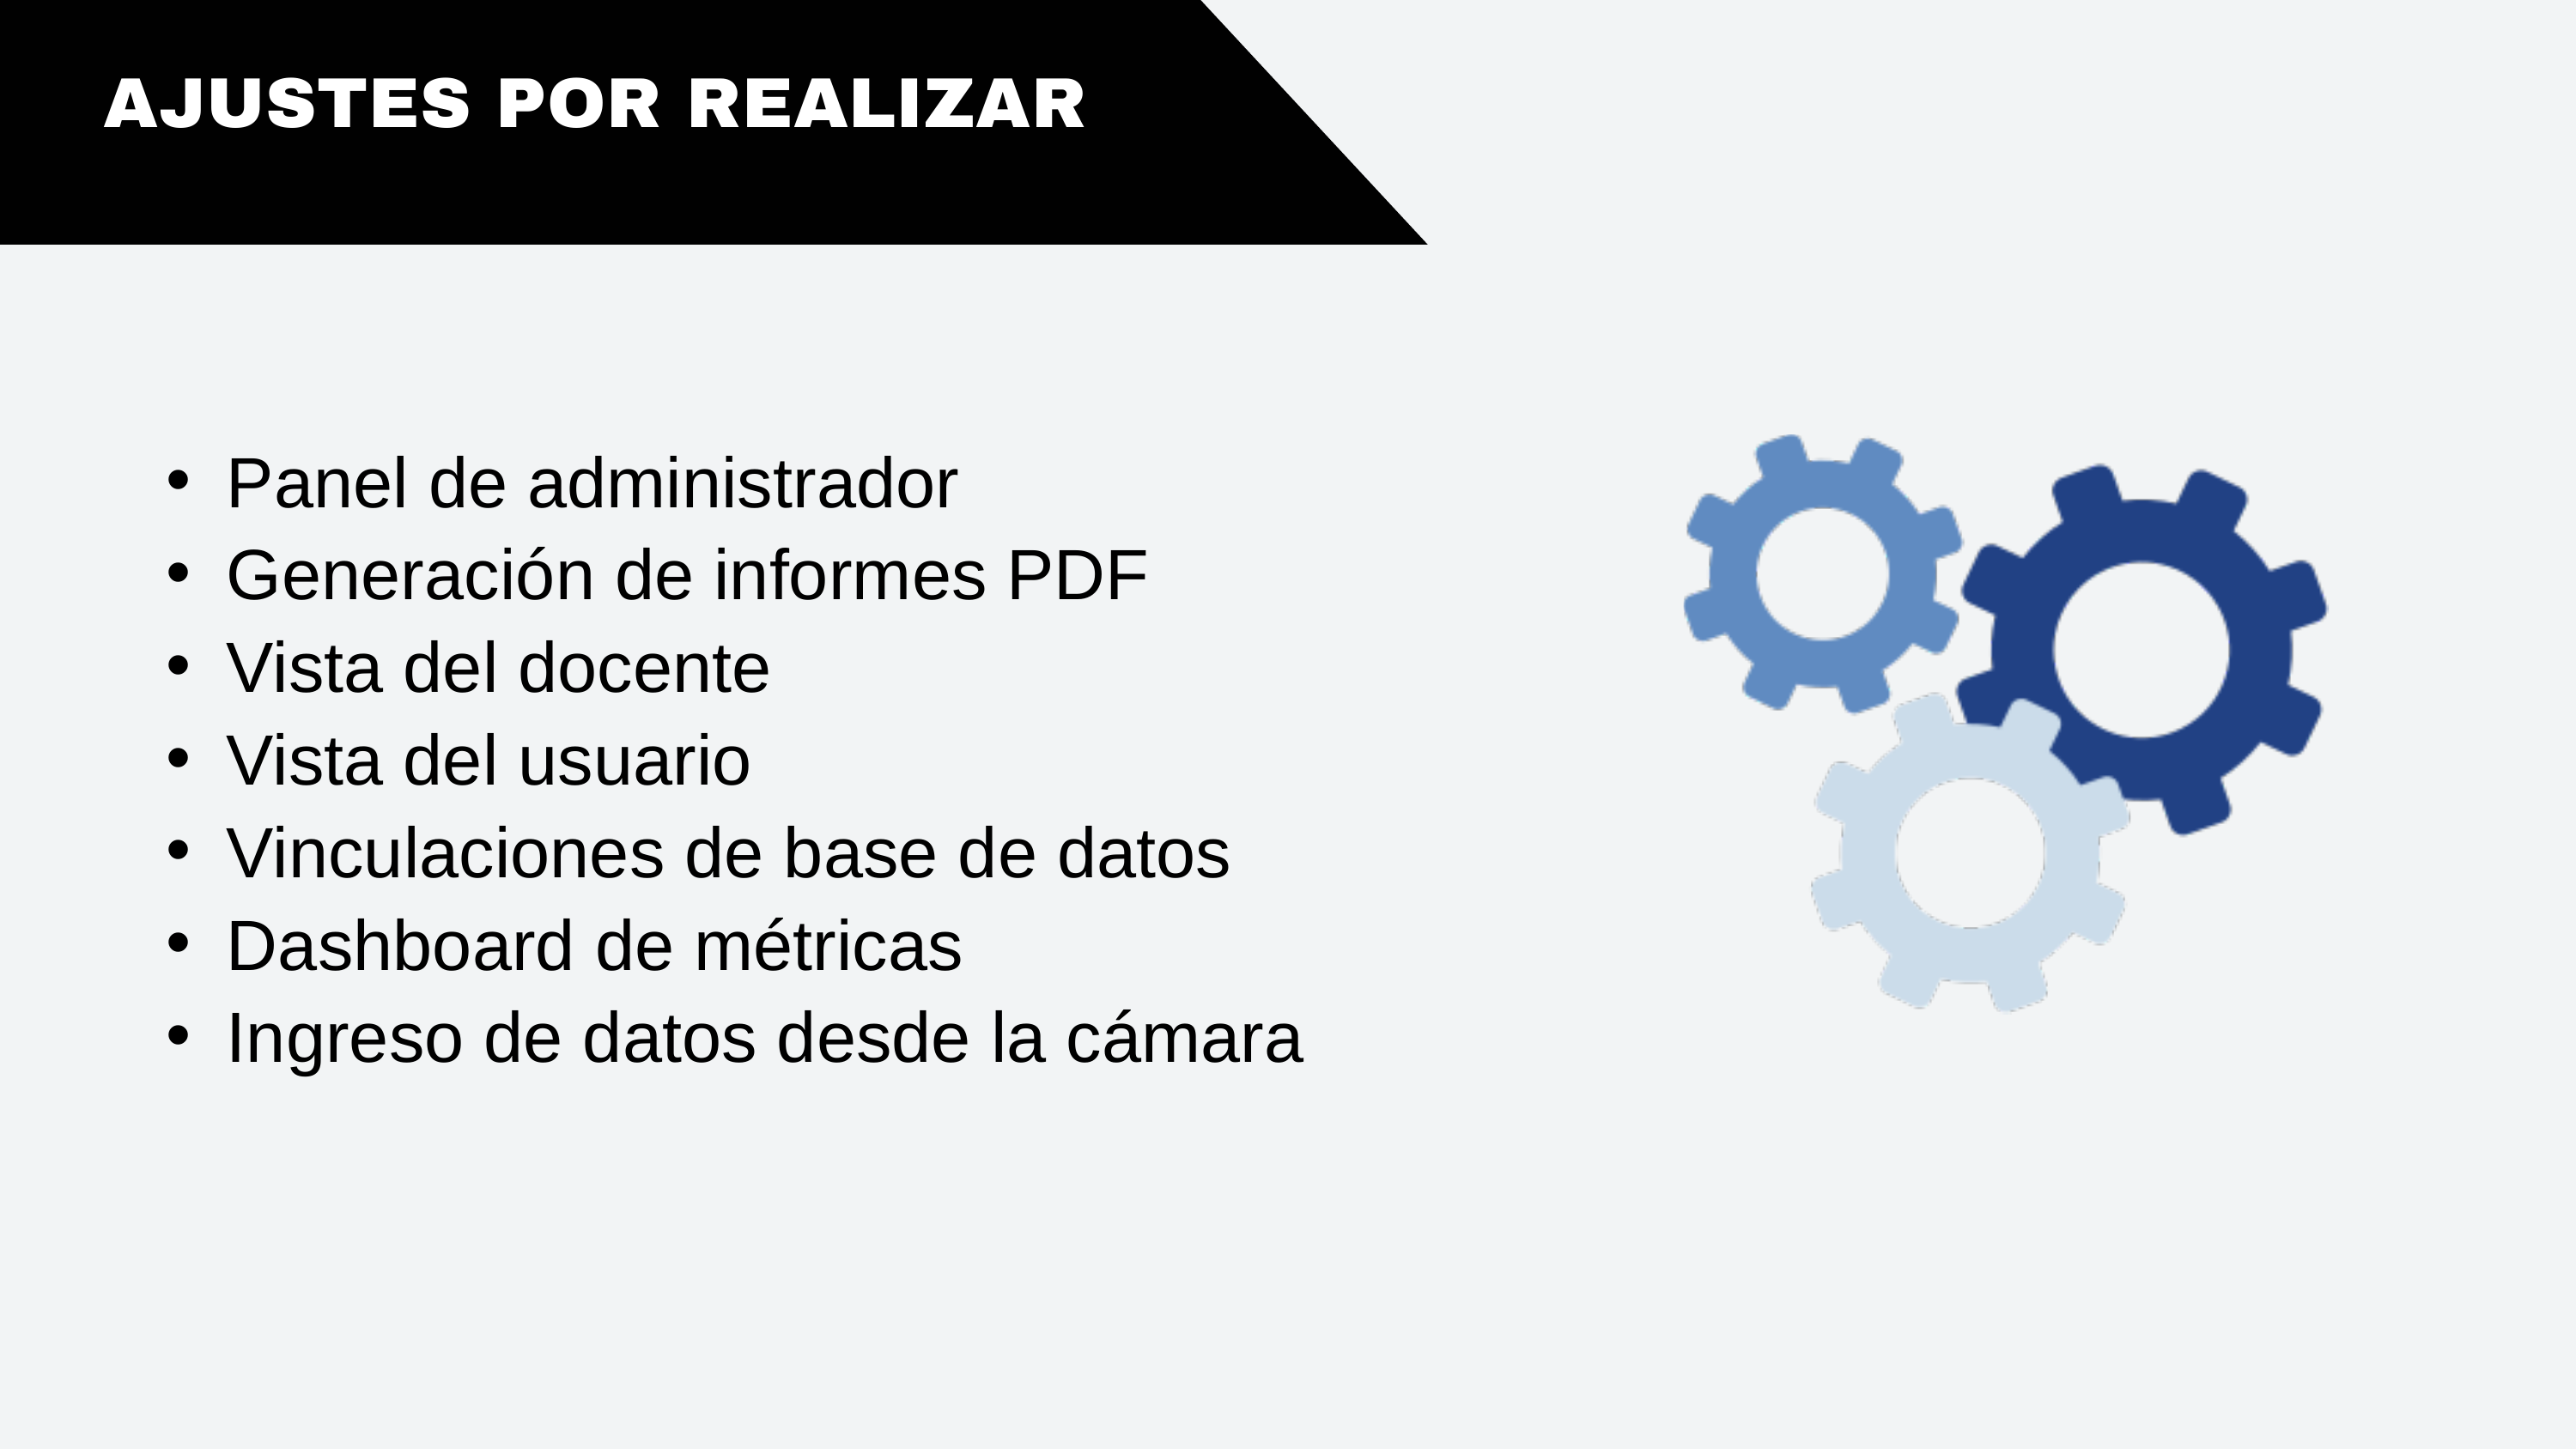

AJUSTES POR REALIZAR
Panel de administrador
Generación de informes PDF
Vista del docente
Vista del usuario
Vinculaciones de base de datos
Dashboard de métricas
Ingreso de datos desde la cámara